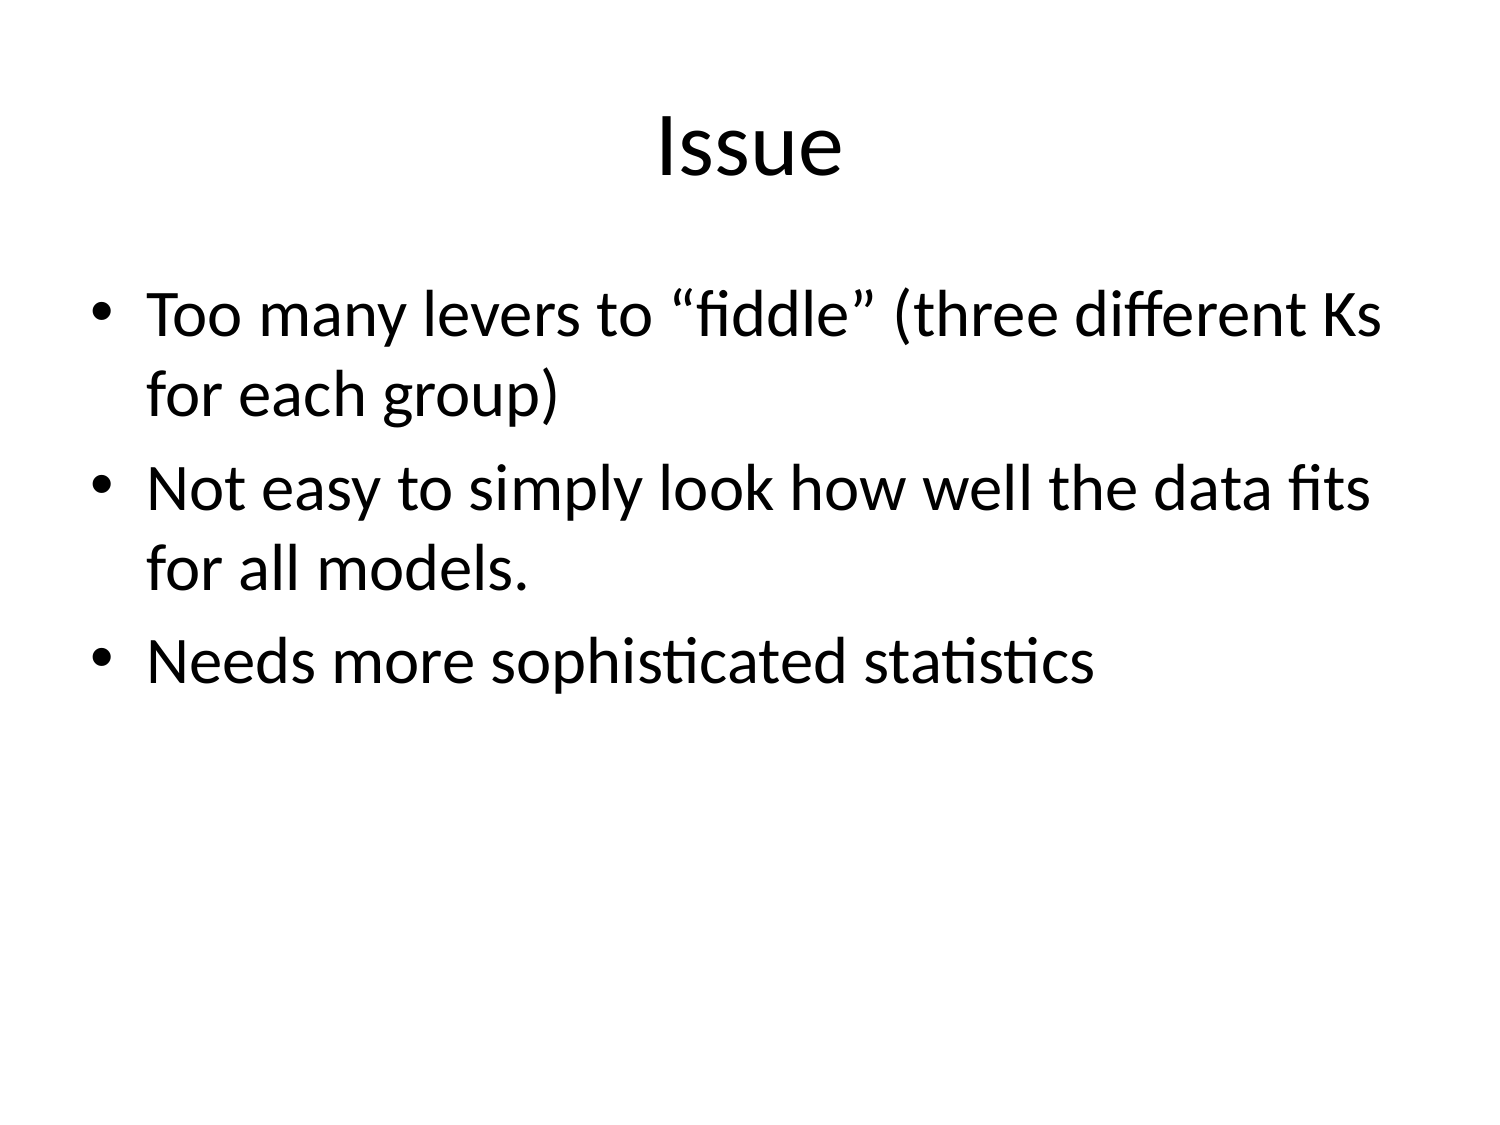

# Issue
Too many levers to “fiddle” (three different Ks for each group)
Not easy to simply look how well the data fits for all models.
Needs more sophisticated statistics